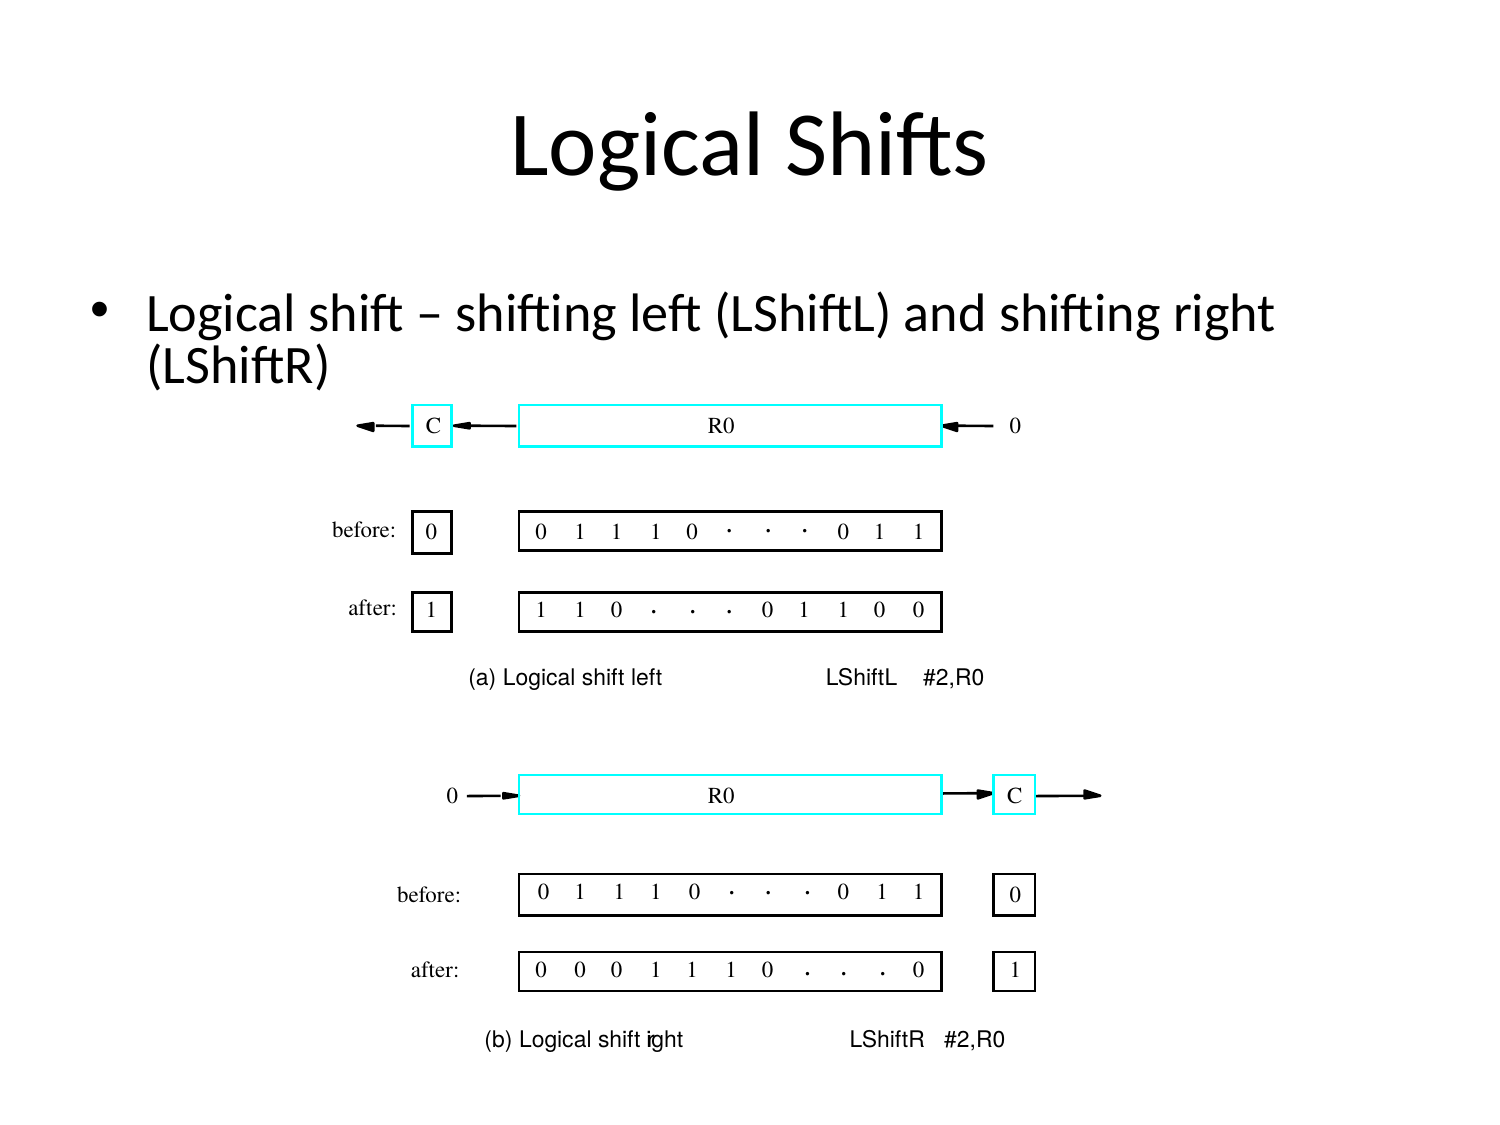

# Logical Shifts
Logical shift – shifting left (LShiftL) and shifting right (LShiftR)

C
R0
0

.
.
.

before:
0
0
1
1
1
0
0
1
1
.
.
.
after:

1
1
1
0
0
1
1
0
0
(a) Logical shift left
LShiftL    #2,R0

0
R0
C

.
.
.

0
1
1
1
0
0
1
1
before:
0
.
.
.

after:
0
0
0
1
1
1
0
0
1
(b) Logical shift r
ight
LShiftR   #2,R0